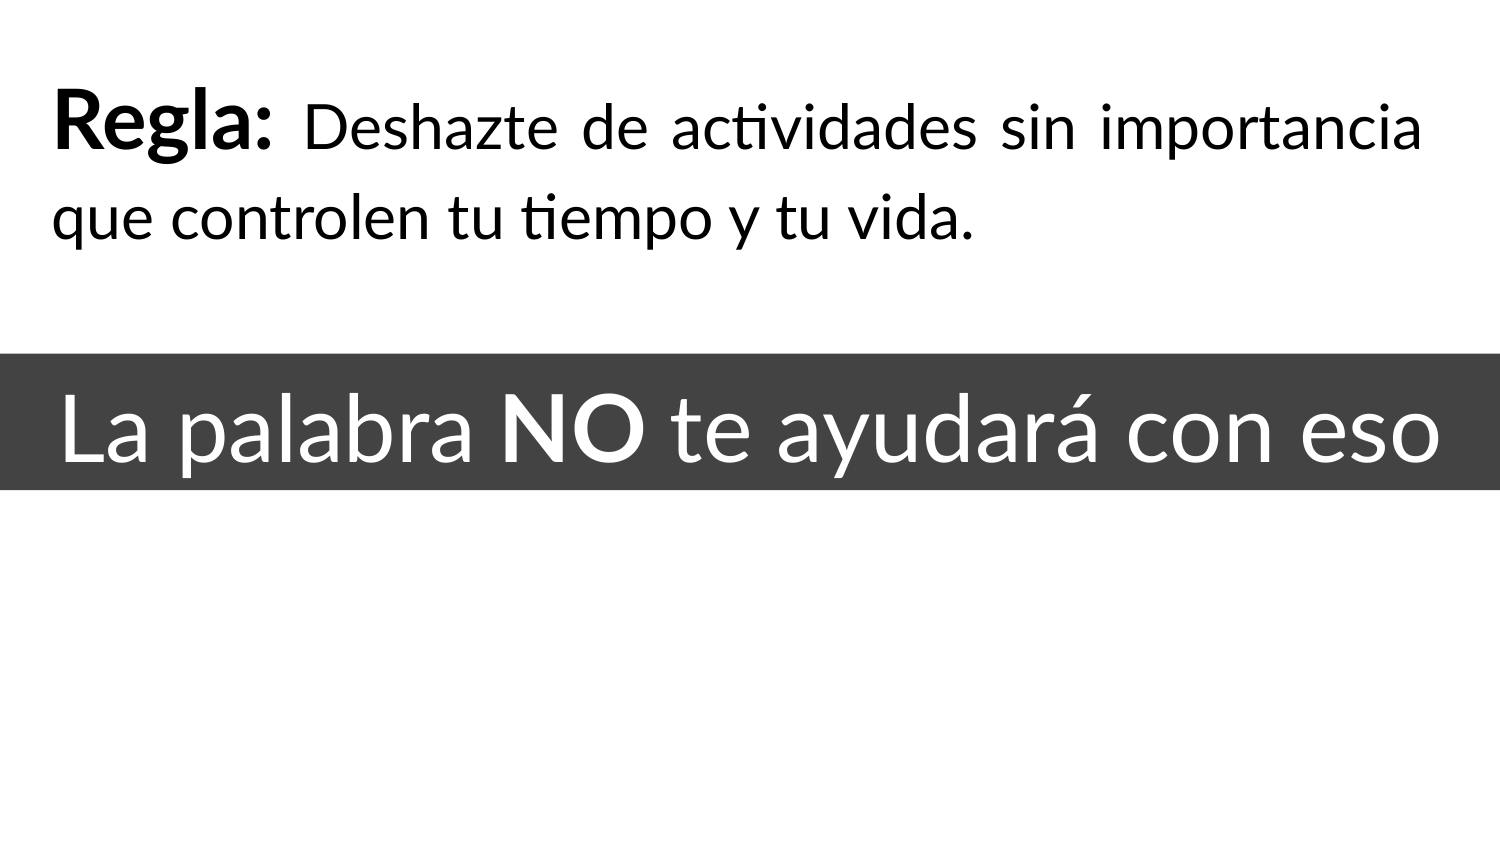

Regla: Deshazte de actividades sin importancia que controlen tu tiempo y tu vida.
La palabra NO te ayudará con eso